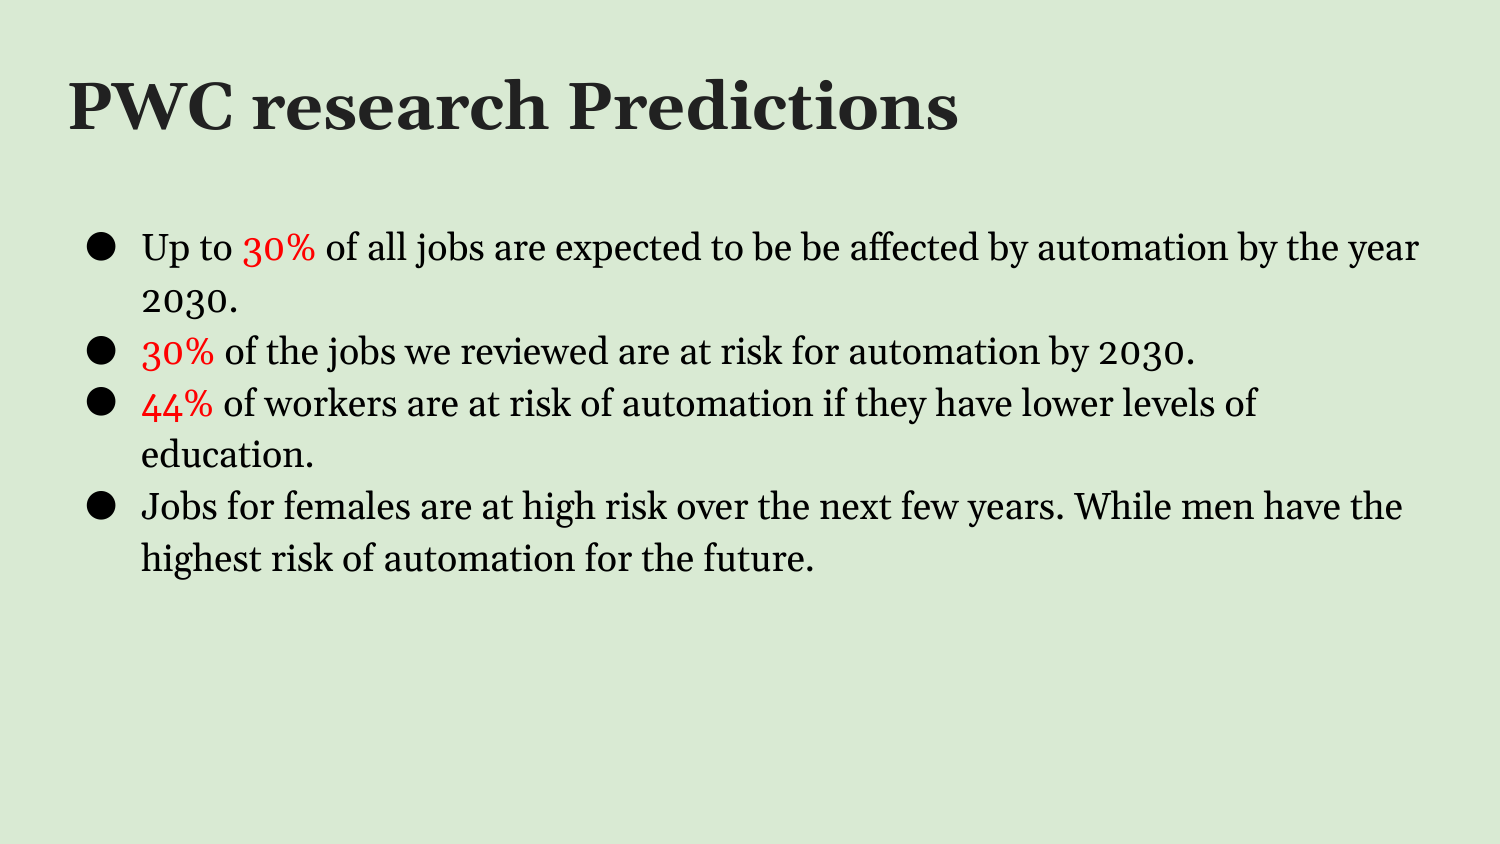

# PWC research Predictions
Up to 30% of all jobs are expected to be be affected by automation by the year 2030.
30% of the jobs we reviewed are at risk for automation by 2030.
44% of workers are at risk of automation if they have lower levels of education.
Jobs for females are at high risk over the next few years. While men have the highest risk of automation for the future.